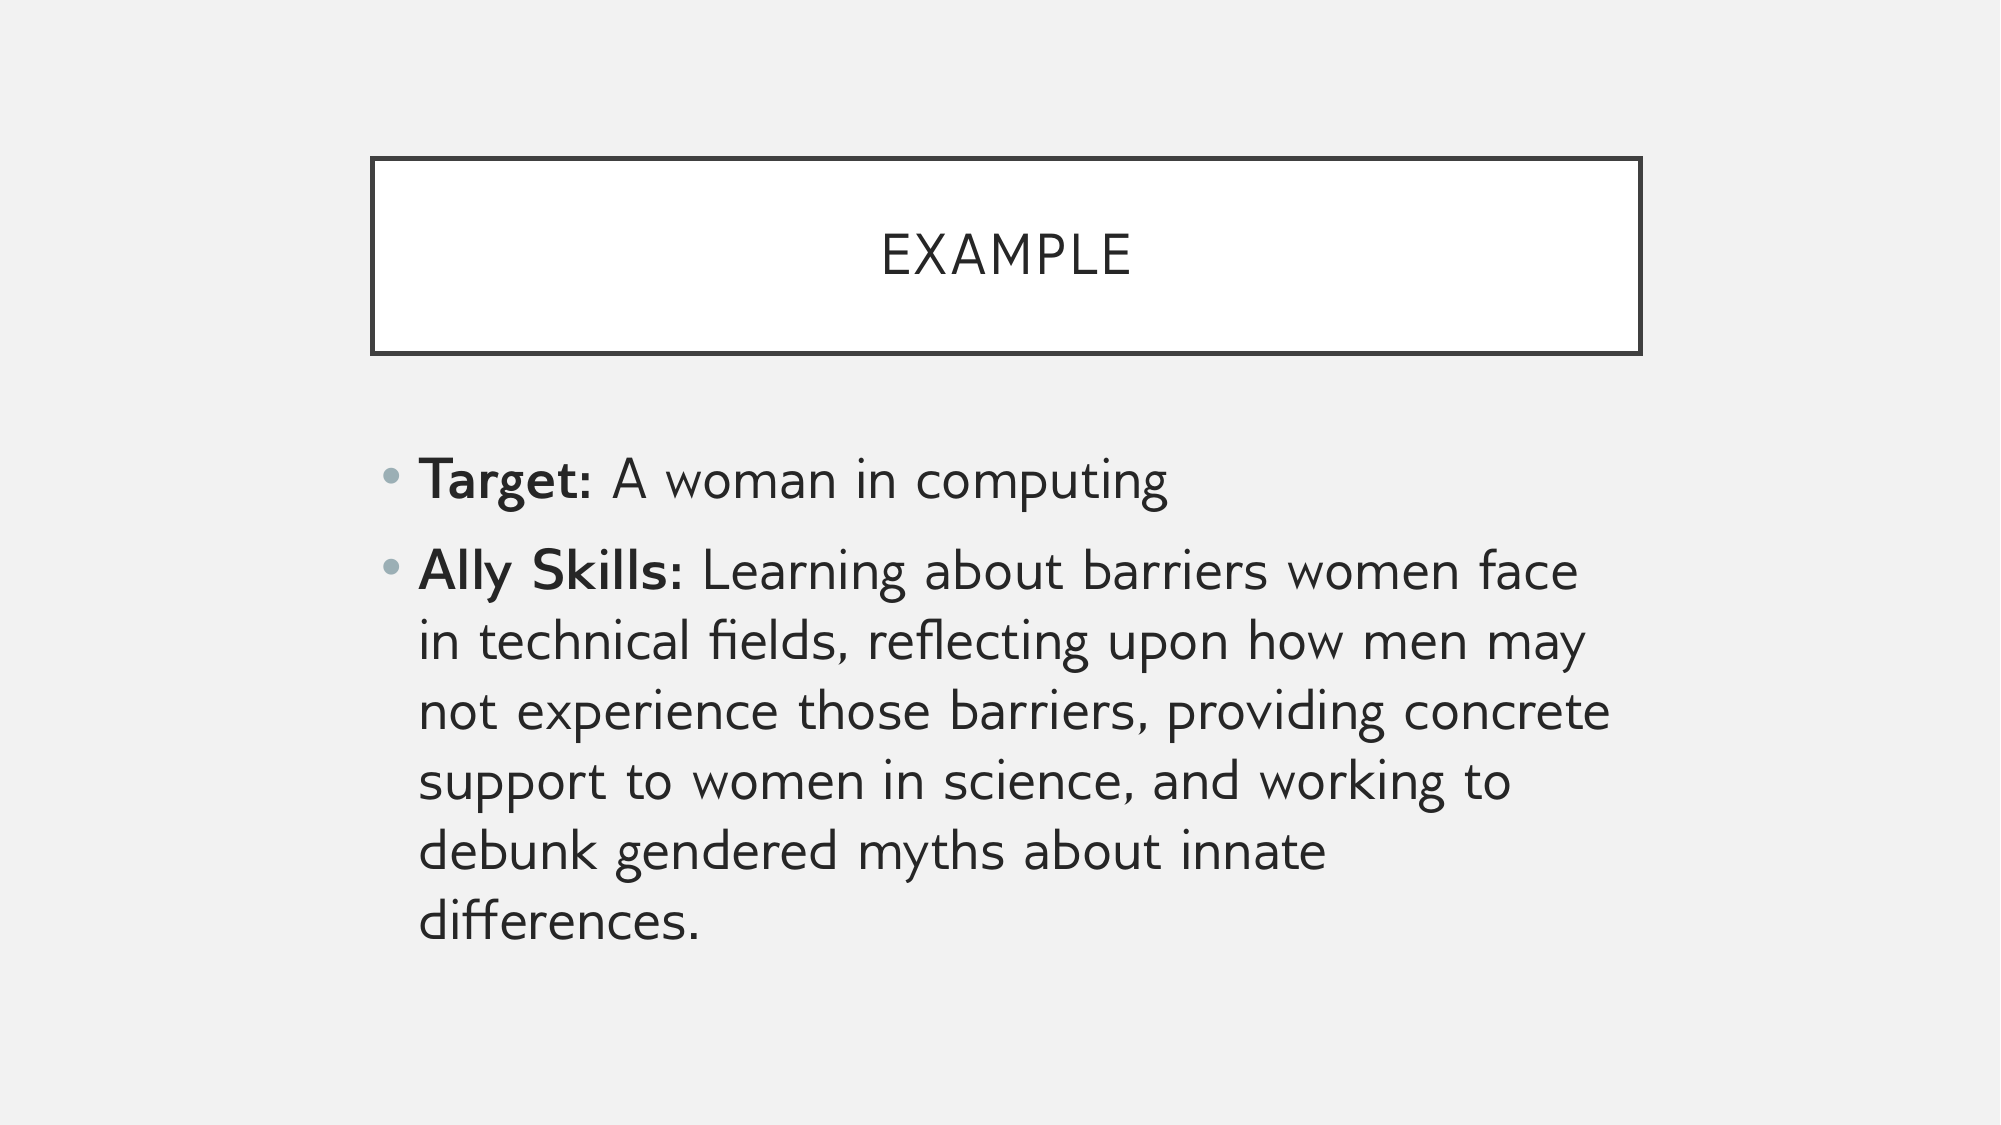

# Example
Target: A woman in computing
Ally Skills: Learning about barriers women face in technical fields, reflecting upon how men may not experience those barriers, providing concrete support to women in science, and working to debunk gendered myths about innate differences.